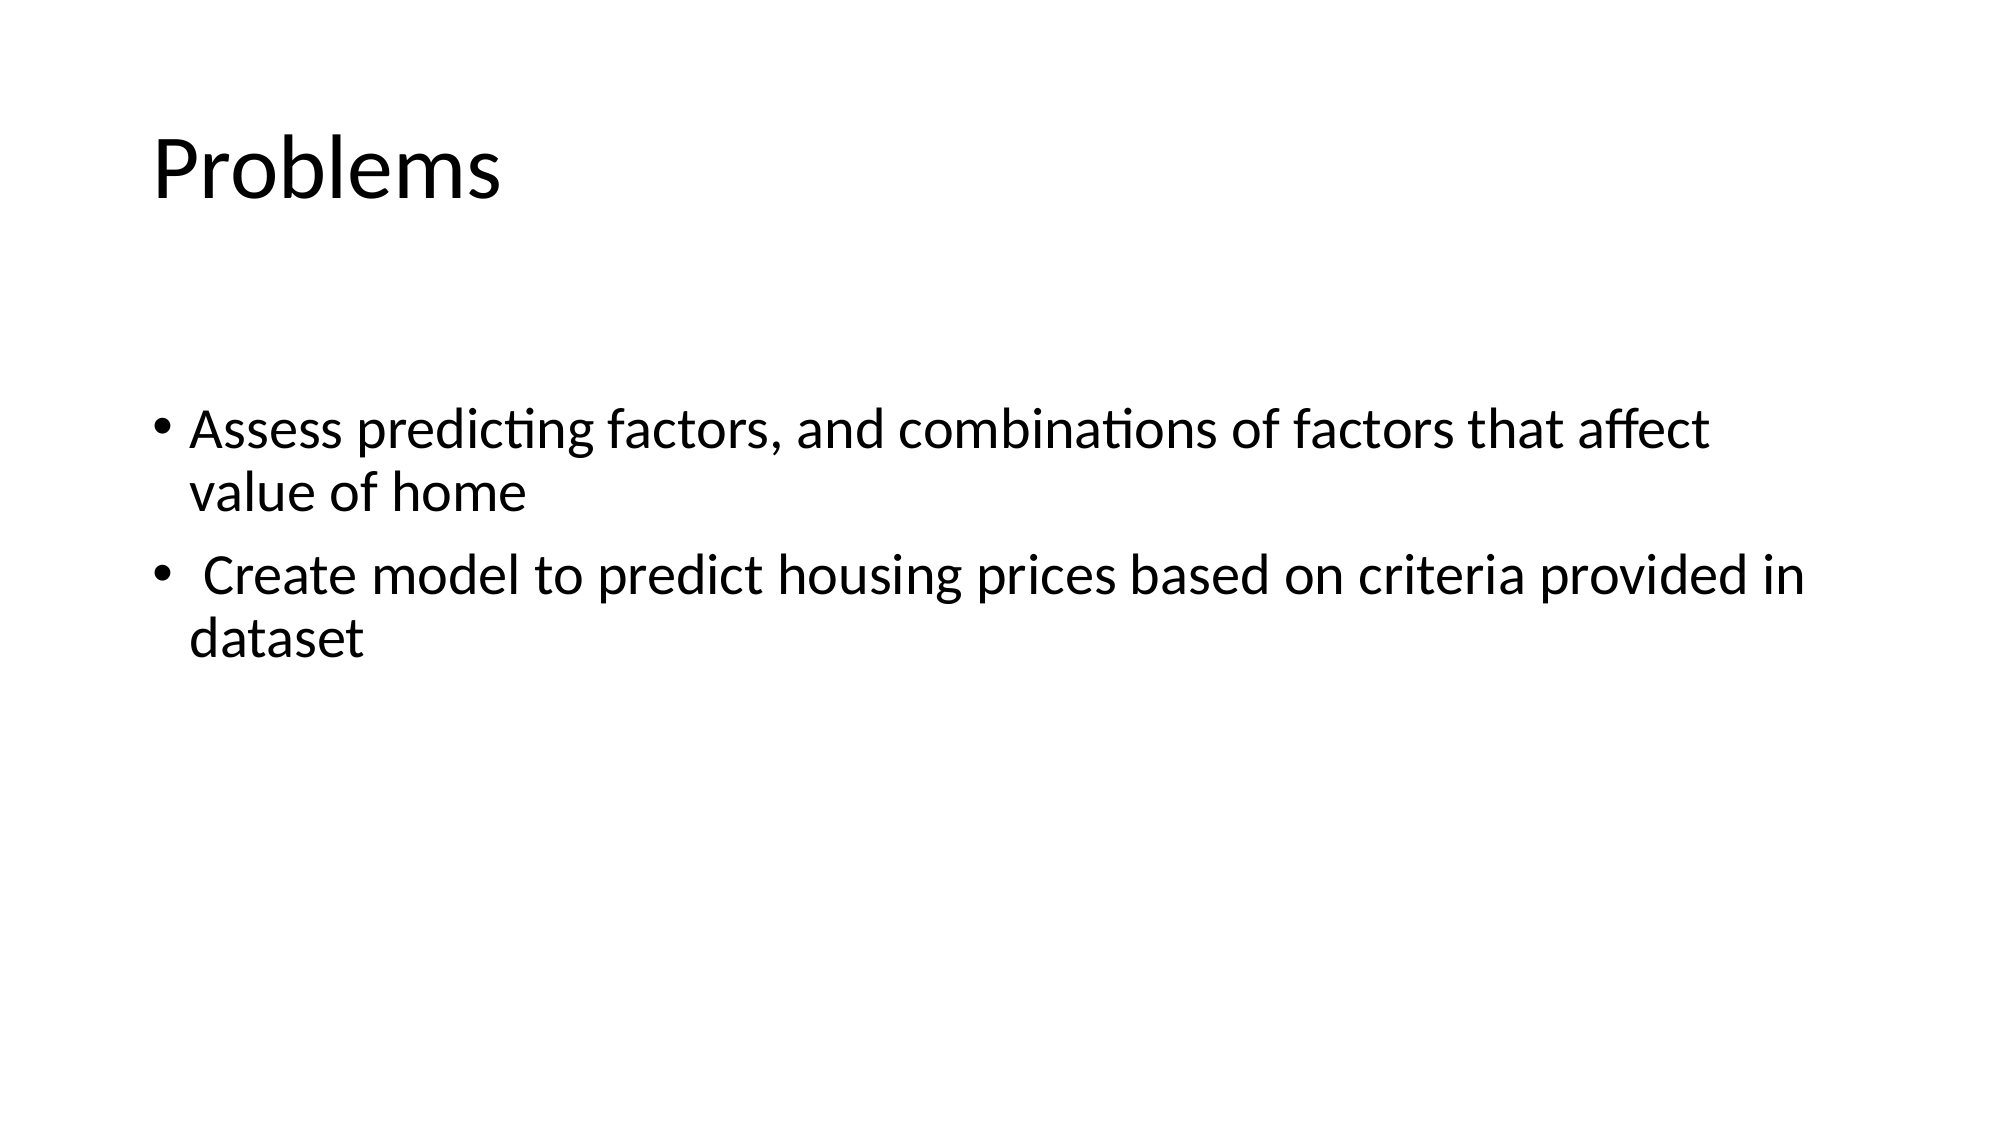

# Problems

Assess predicting factors, and combinations of factors that affect value of home
 Create model to predict housing prices based on criteria provided in dataset